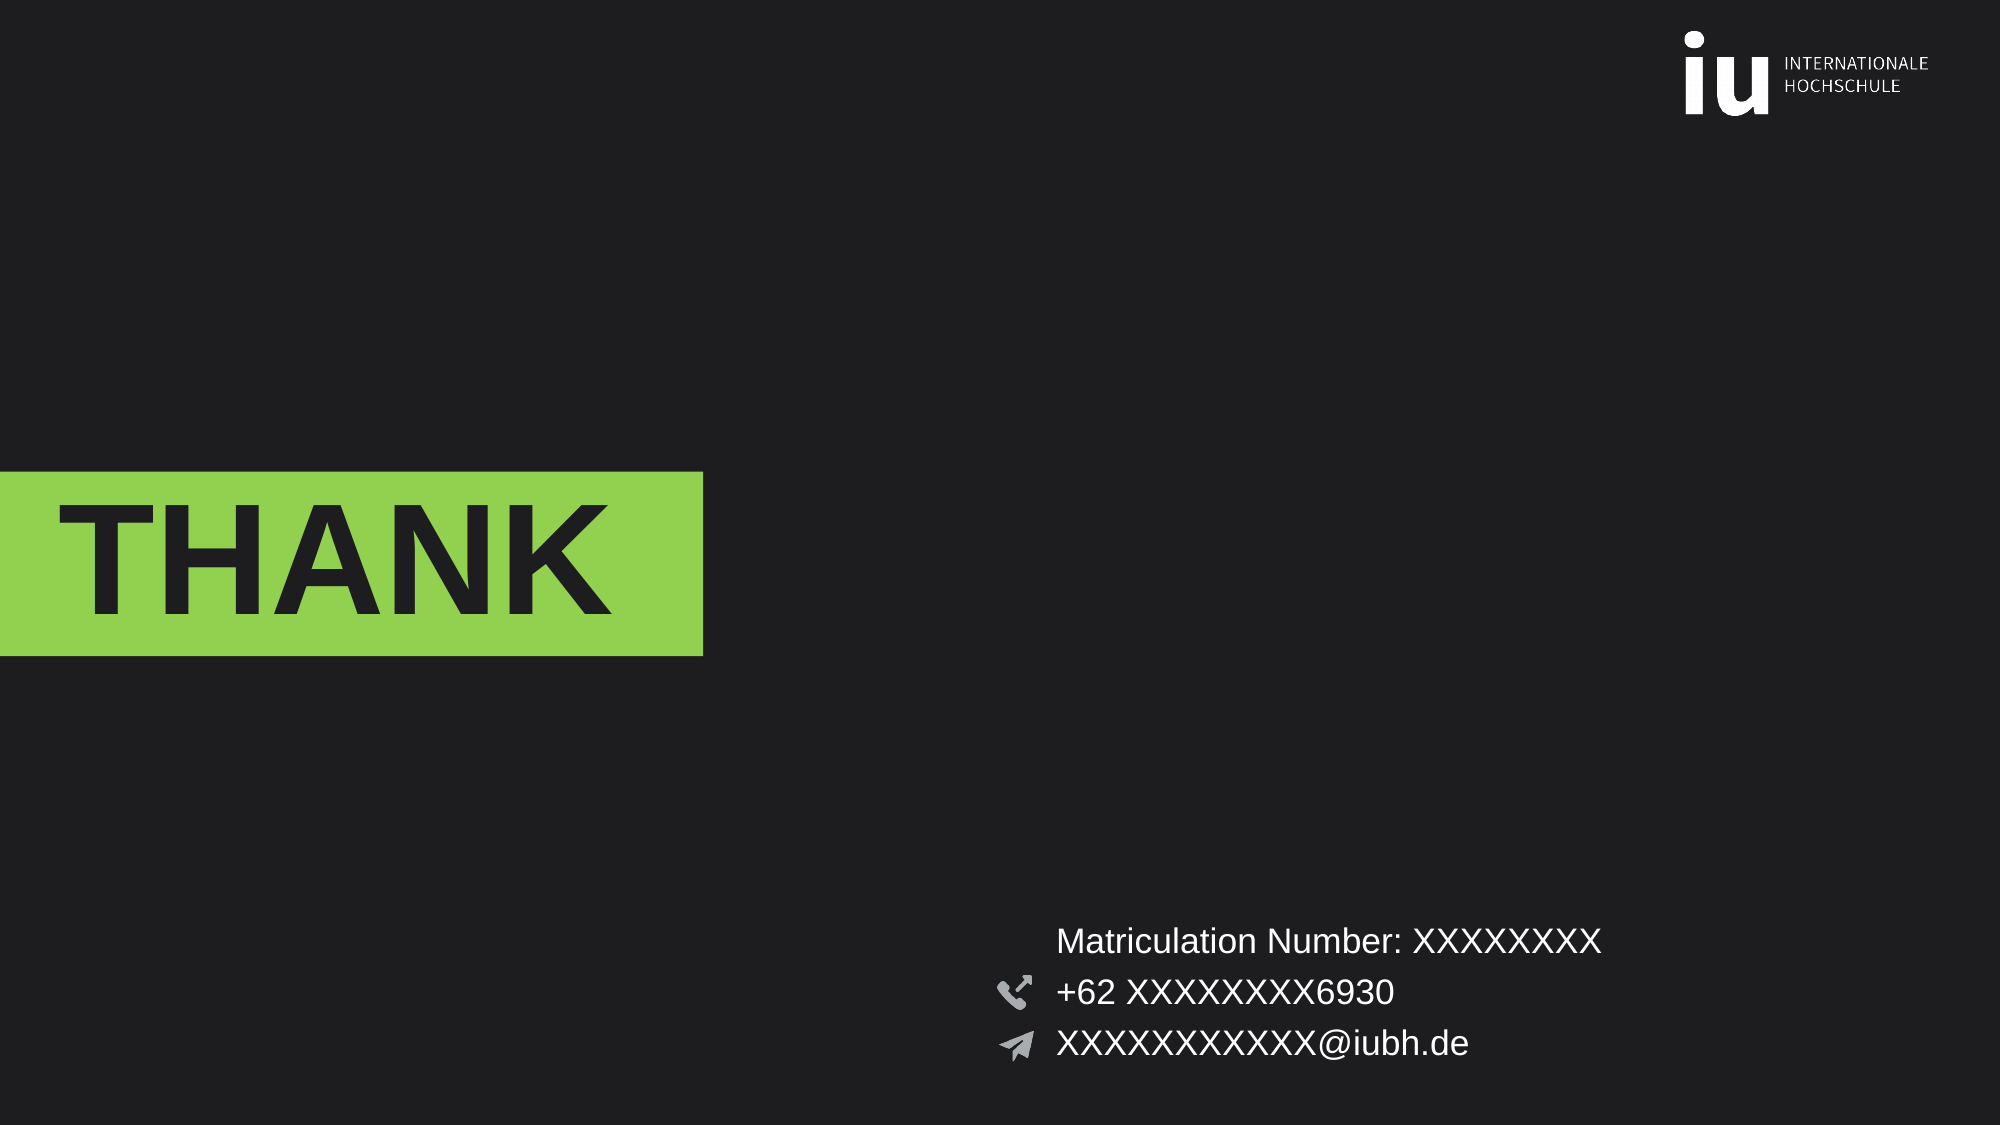

# THANKS
Matriculation Number: XXXXXXXX
+62 XXXXXXXX6930
XXXXXXXXXXX@iubh.de